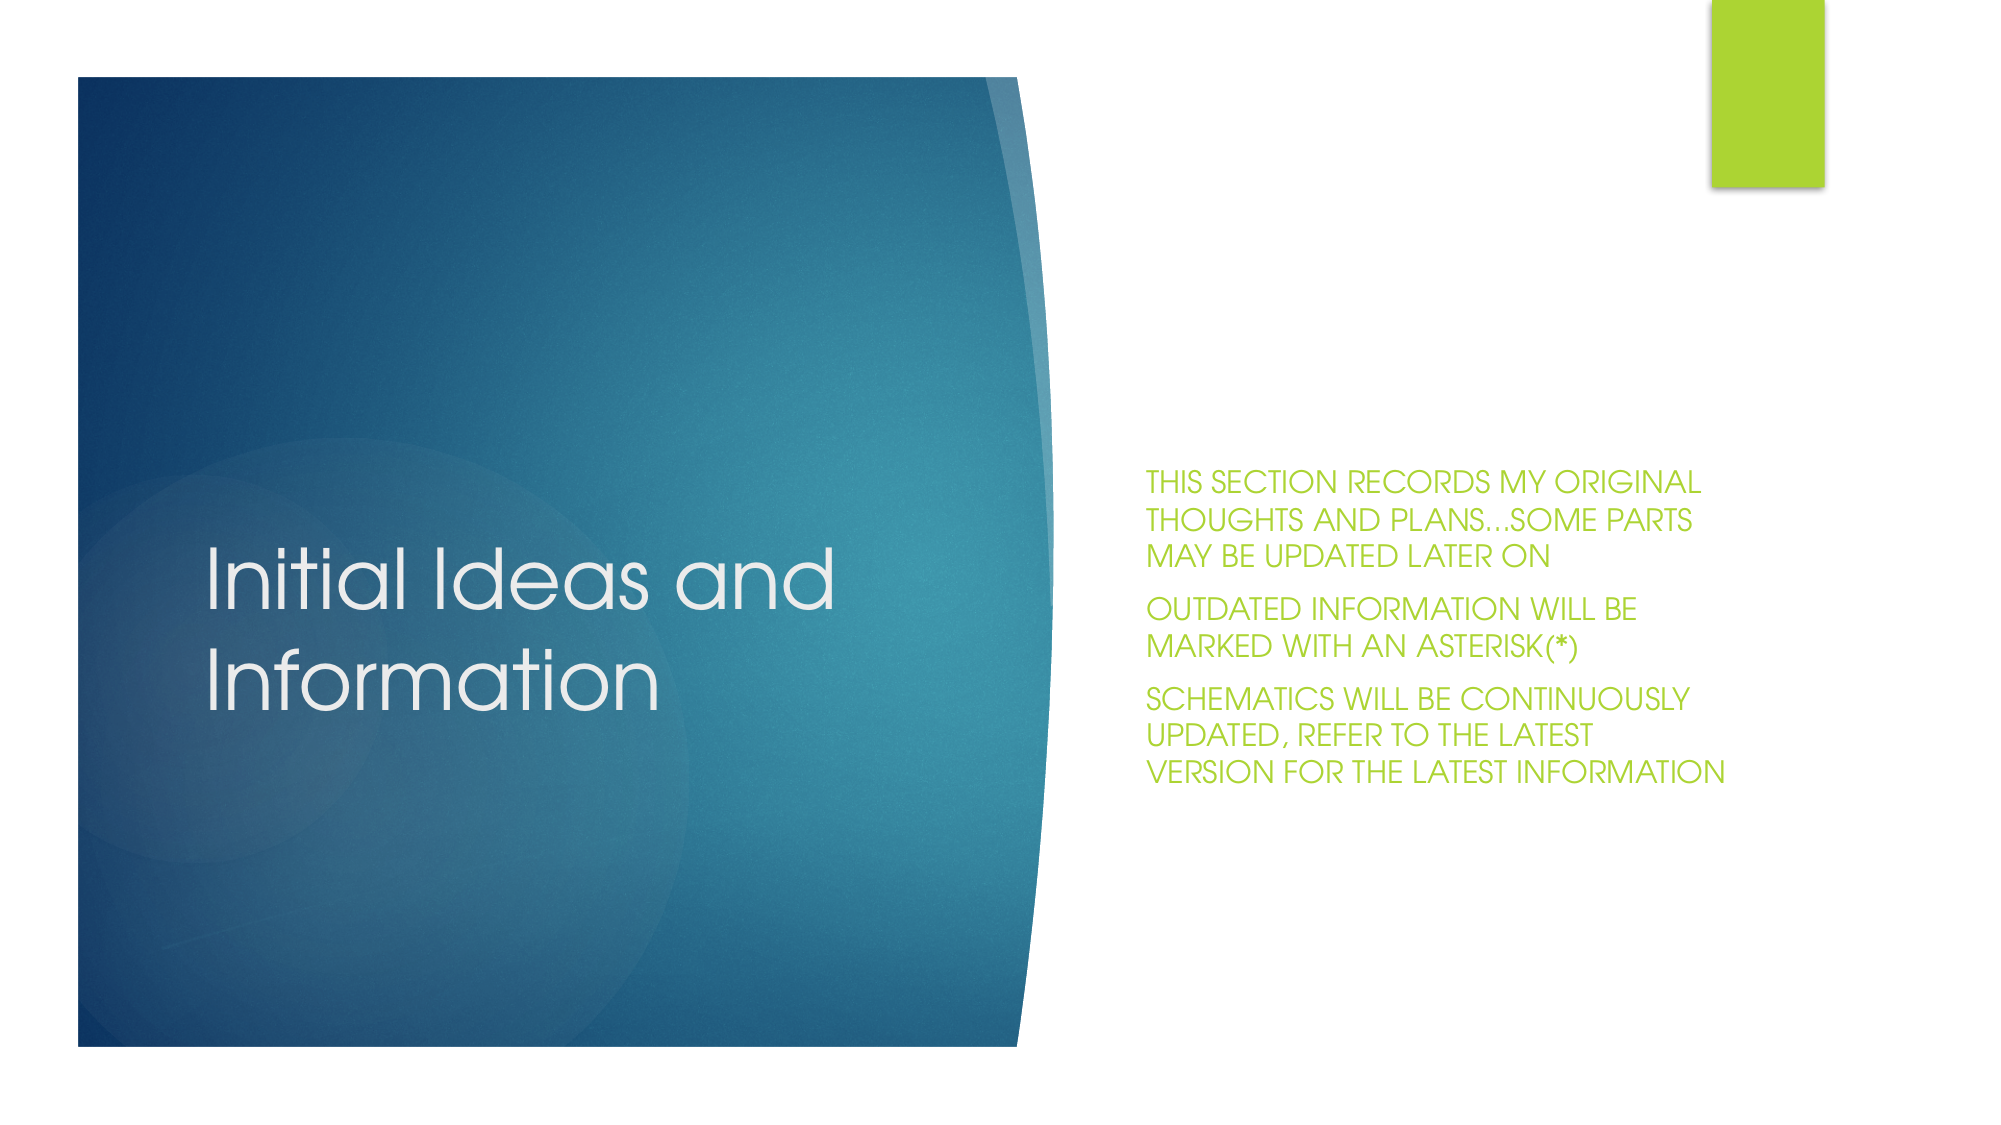

This section records my original thoughts and plans…some parts may be updated later on
Outdated information will be marked with an asterisk(*)
Schematics will be continuously updated, refer to the latest version for the latest information
# Initial Ideas and Information